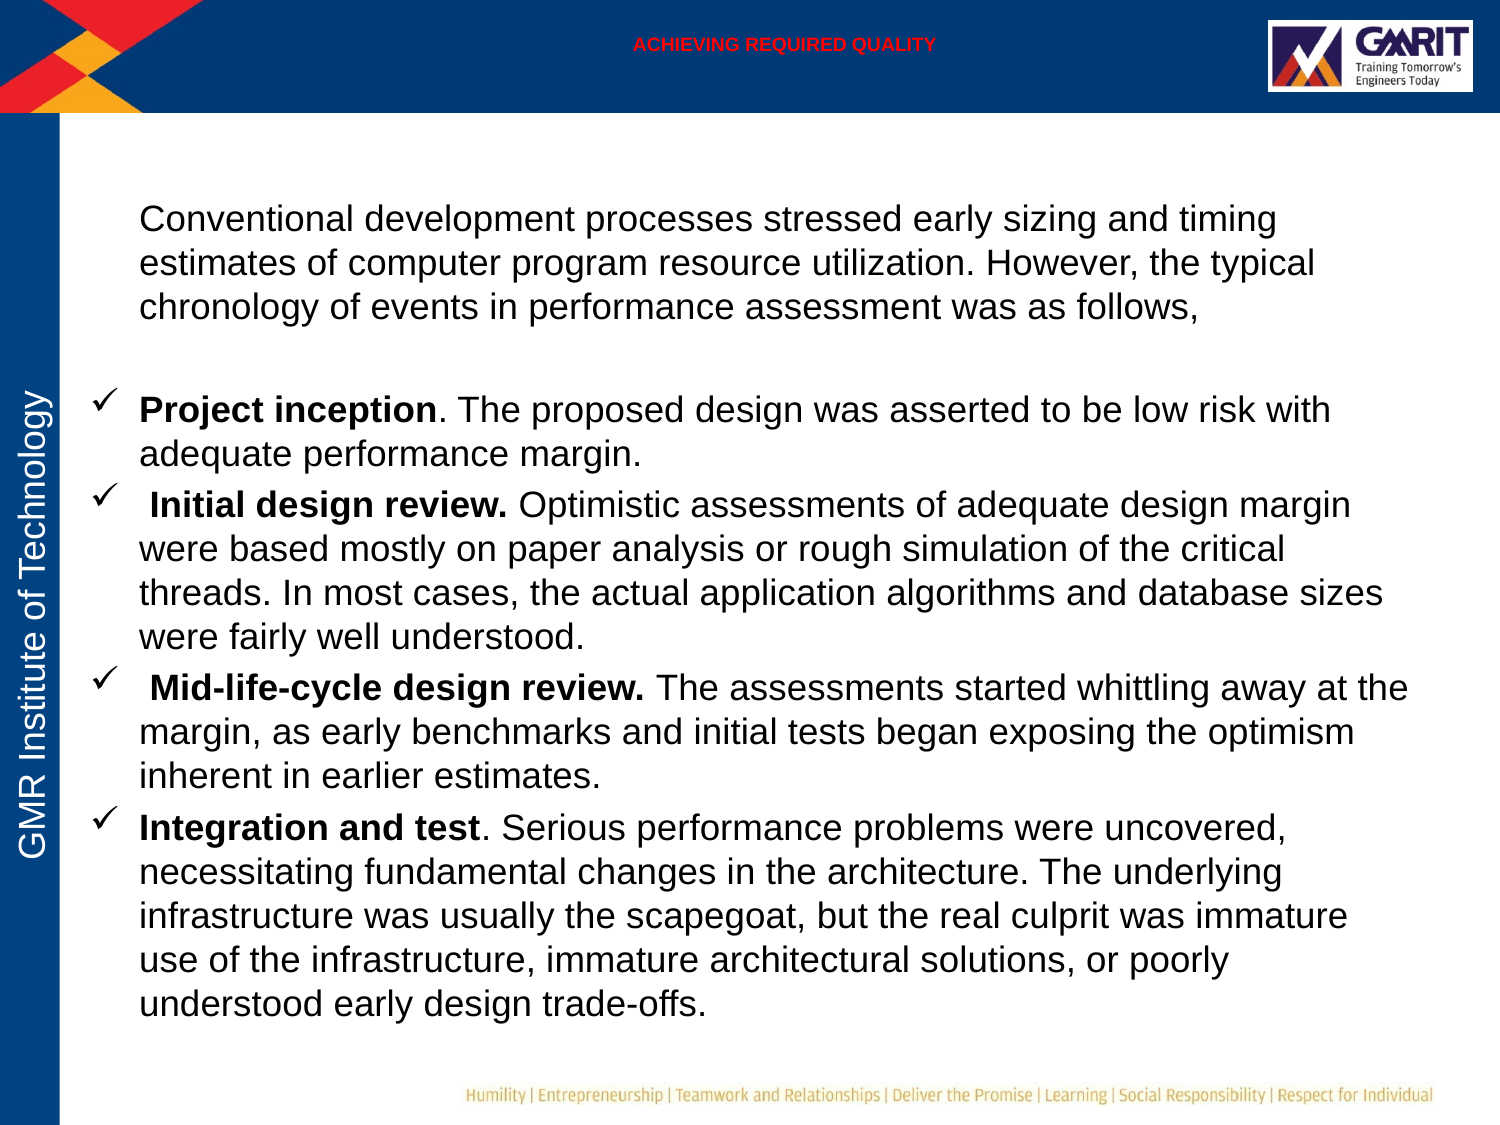

# ACHIEVING REQUIRED QUALITY
	Conventional development processes stressed early sizing and timing estimates of computer program resource utilization. However, the typical chronology of events in performance assessment was as follows,

Project inception. The proposed design was asserted to be low risk with adequate performance margin.
 Initial design review. Optimistic assessments of adequate design margin were based mostly on paper analysis or rough simulation of the critical threads. In most cases, the actual application algorithms and database sizes were fairly well understood.
 Mid-life-cycle design review. The assessments started whittling away at the margin, as early benchmarks and initial tests began exposing the optimism inherent in earlier estimates.
Integration and test. Serious performance problems were uncovered, necessitating fundamental changes in the architecture. The underlying infrastructure was usually the scapegoat, but the real culprit was immature use of the infrastructure, immature architectural solutions, or poorly understood early design trade-offs.